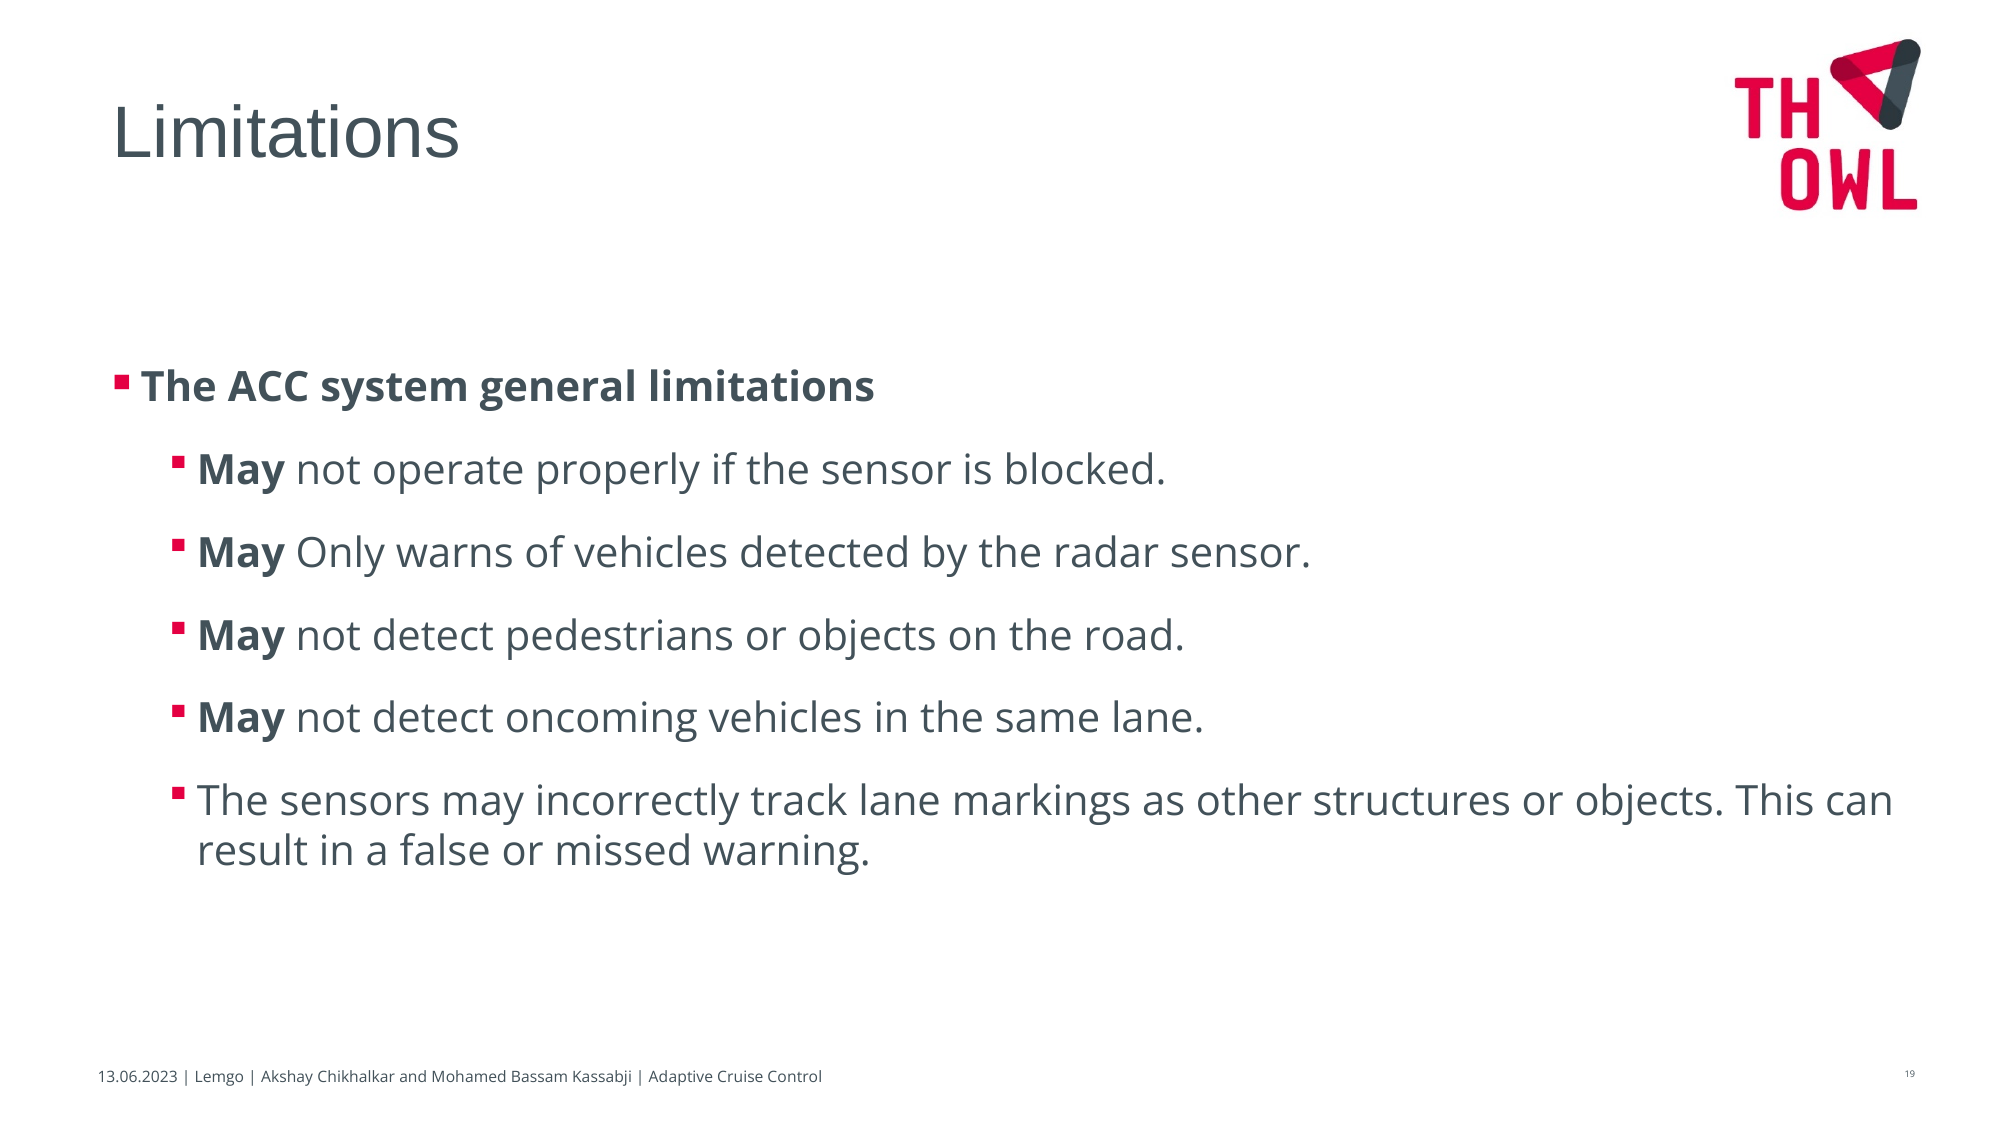

Limitations
The ACC system general limitations
May not operate properly if the sensor is blocked.
May Only warns of vehicles detected by the radar sensor.
May not detect pedestrians or objects on the road.
May not detect oncoming vehicles in the same lane.
The sensors may incorrectly track lane markings as other structures or objects. This can result in a false or missed warning.